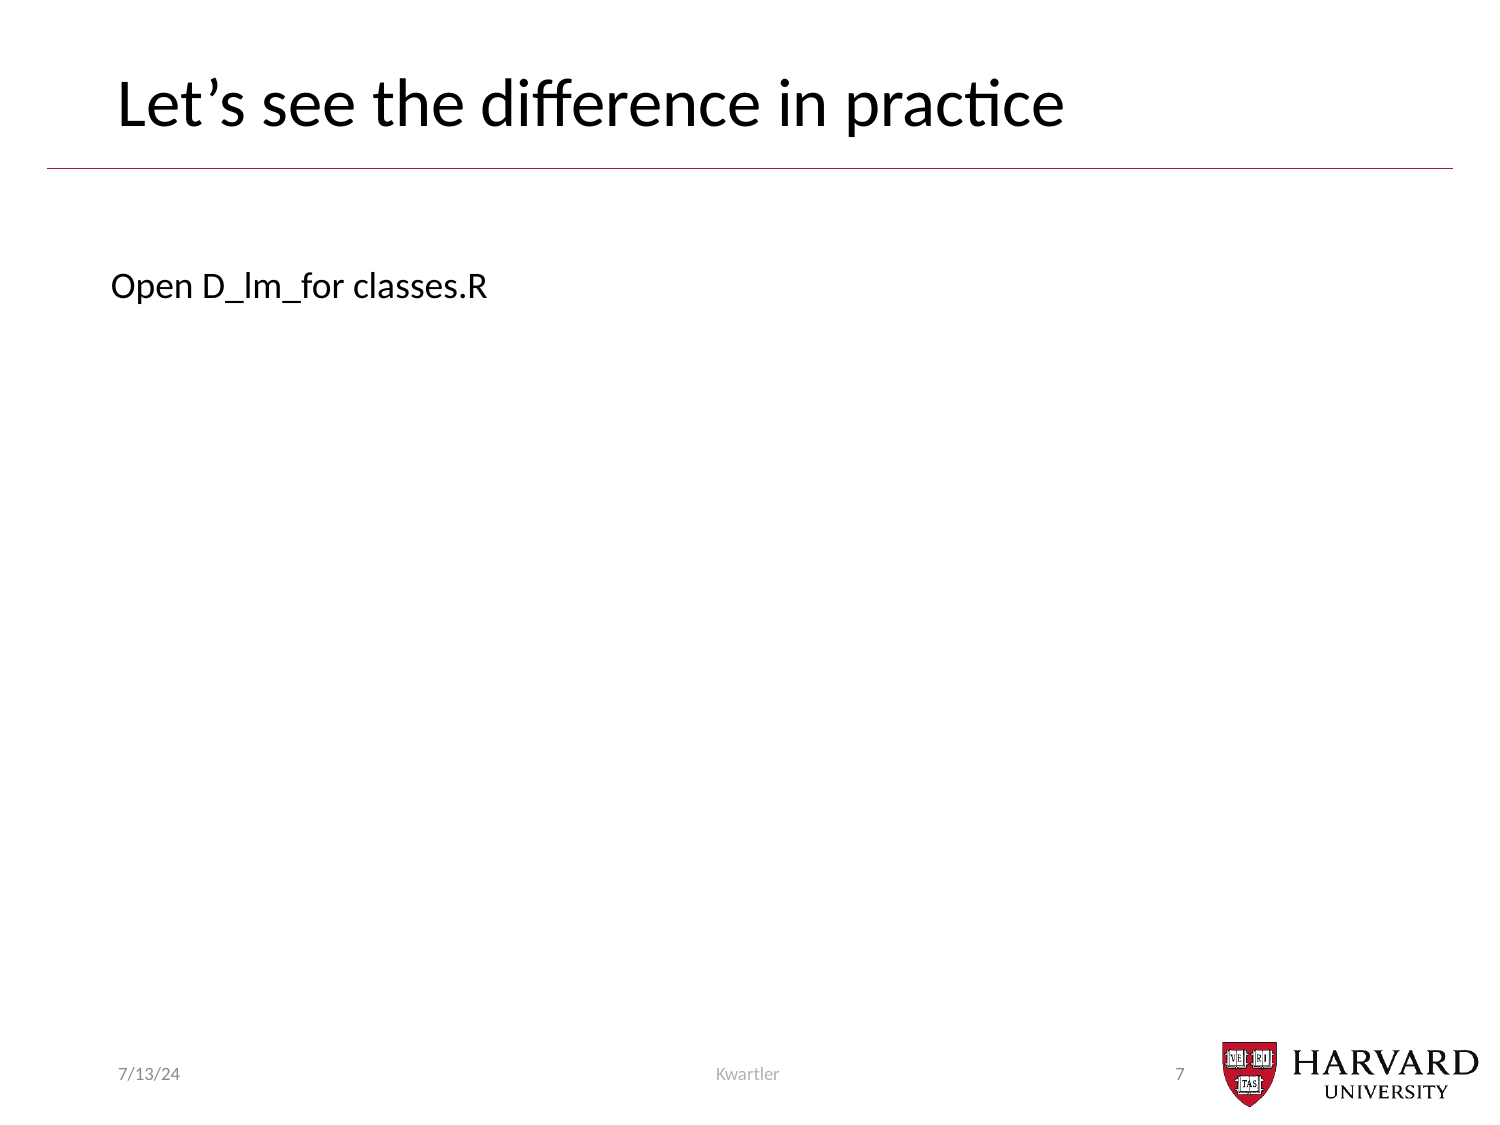

# Let’s see the difference in practice
﻿Open D_lm_for classes.R
7/13/24
Kwartler
7